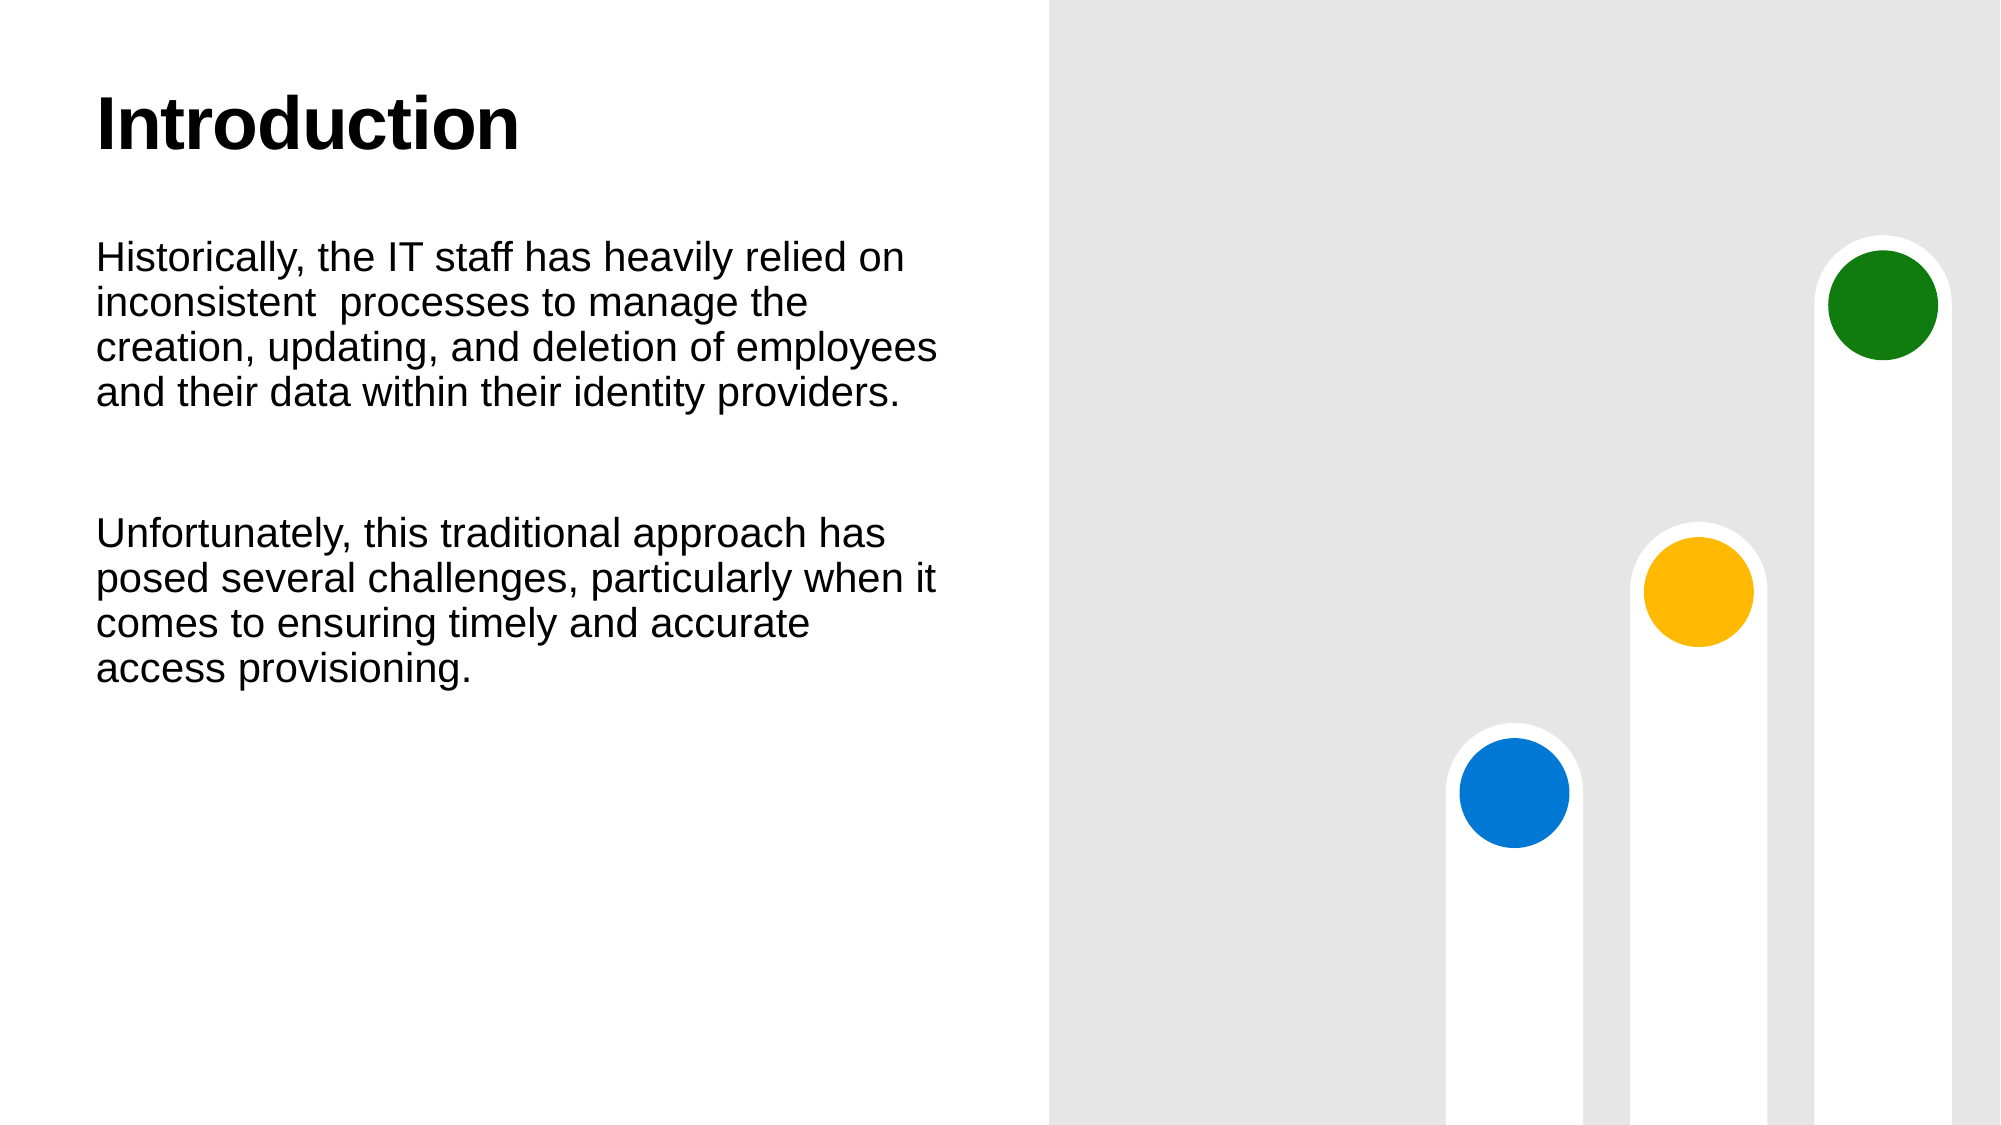

# Introduction
Historically, the IT staff has heavily relied on inconsistent  processes to manage the creation, updating, and deletion of employees and their data within their identity providers.

Unfortunately, this traditional approach has posed several challenges, particularly when it comes to ensuring timely and accurate access provisioning.